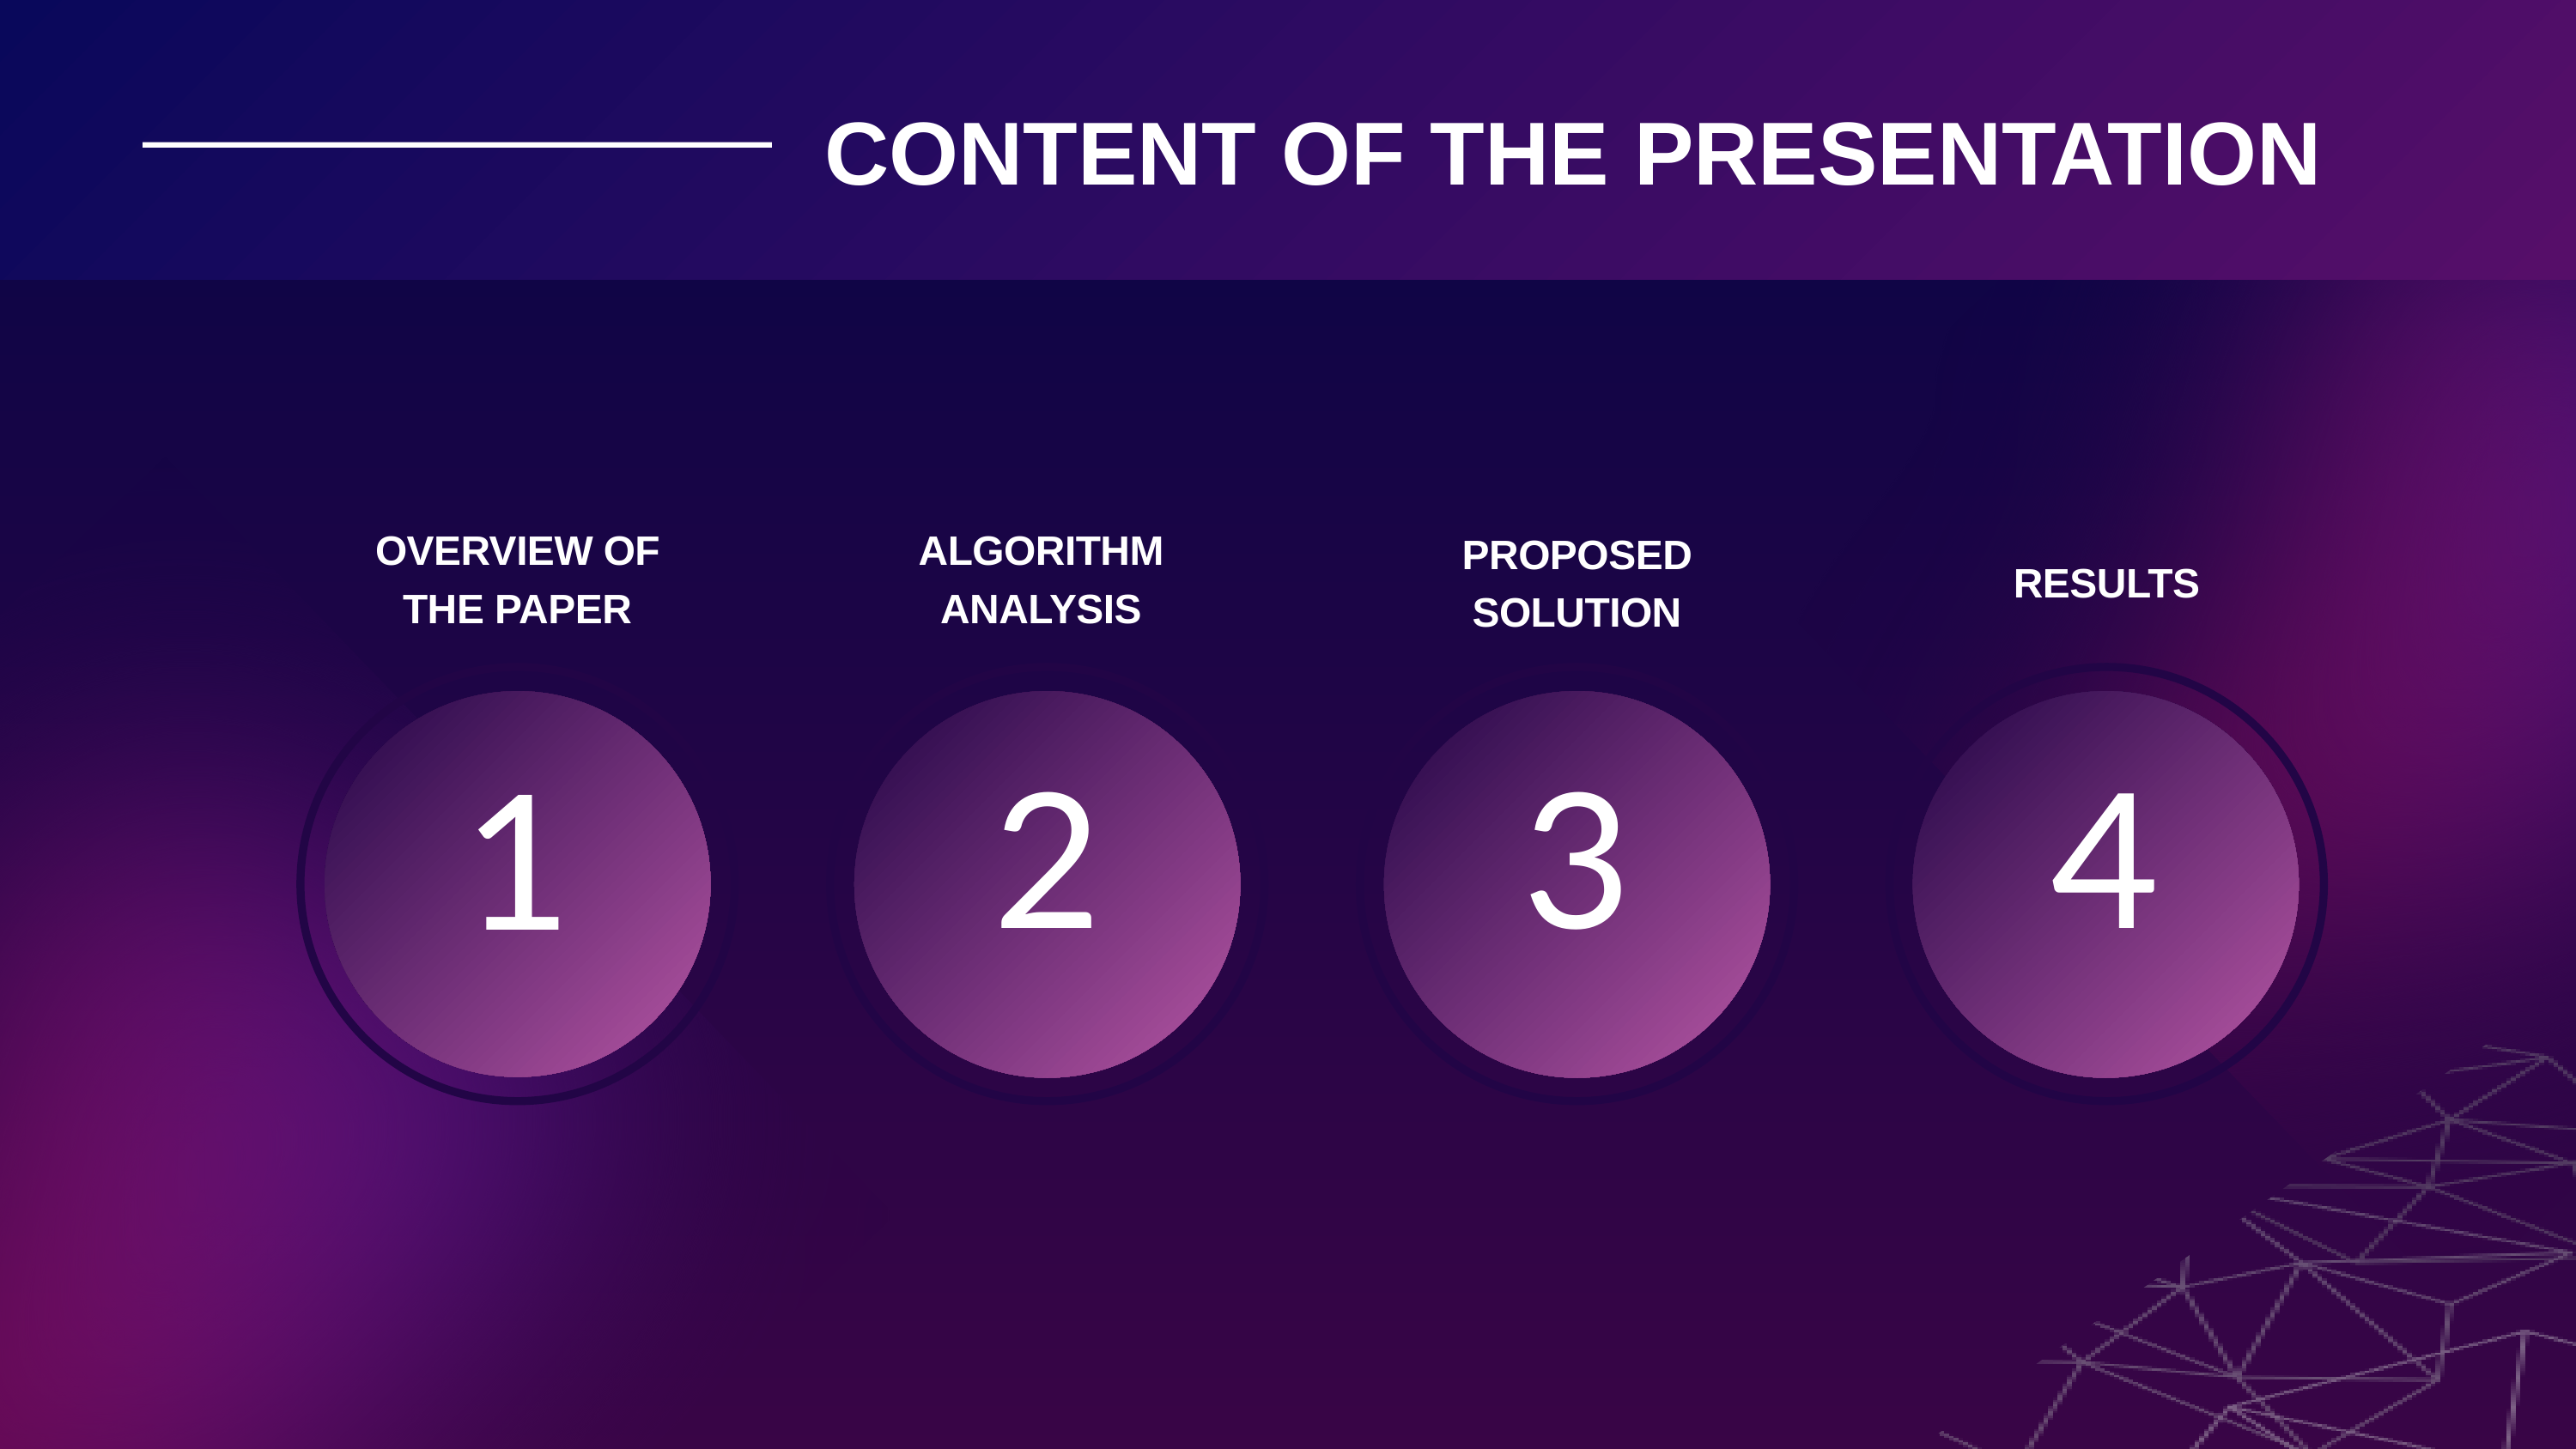

CONTENT OF THE PRESENTATION

OVERVIEW OF THE PAPER
ALGORITHM ANALYSIS
PROPOSED SOLUTION
RESULTS

1

2

3

4